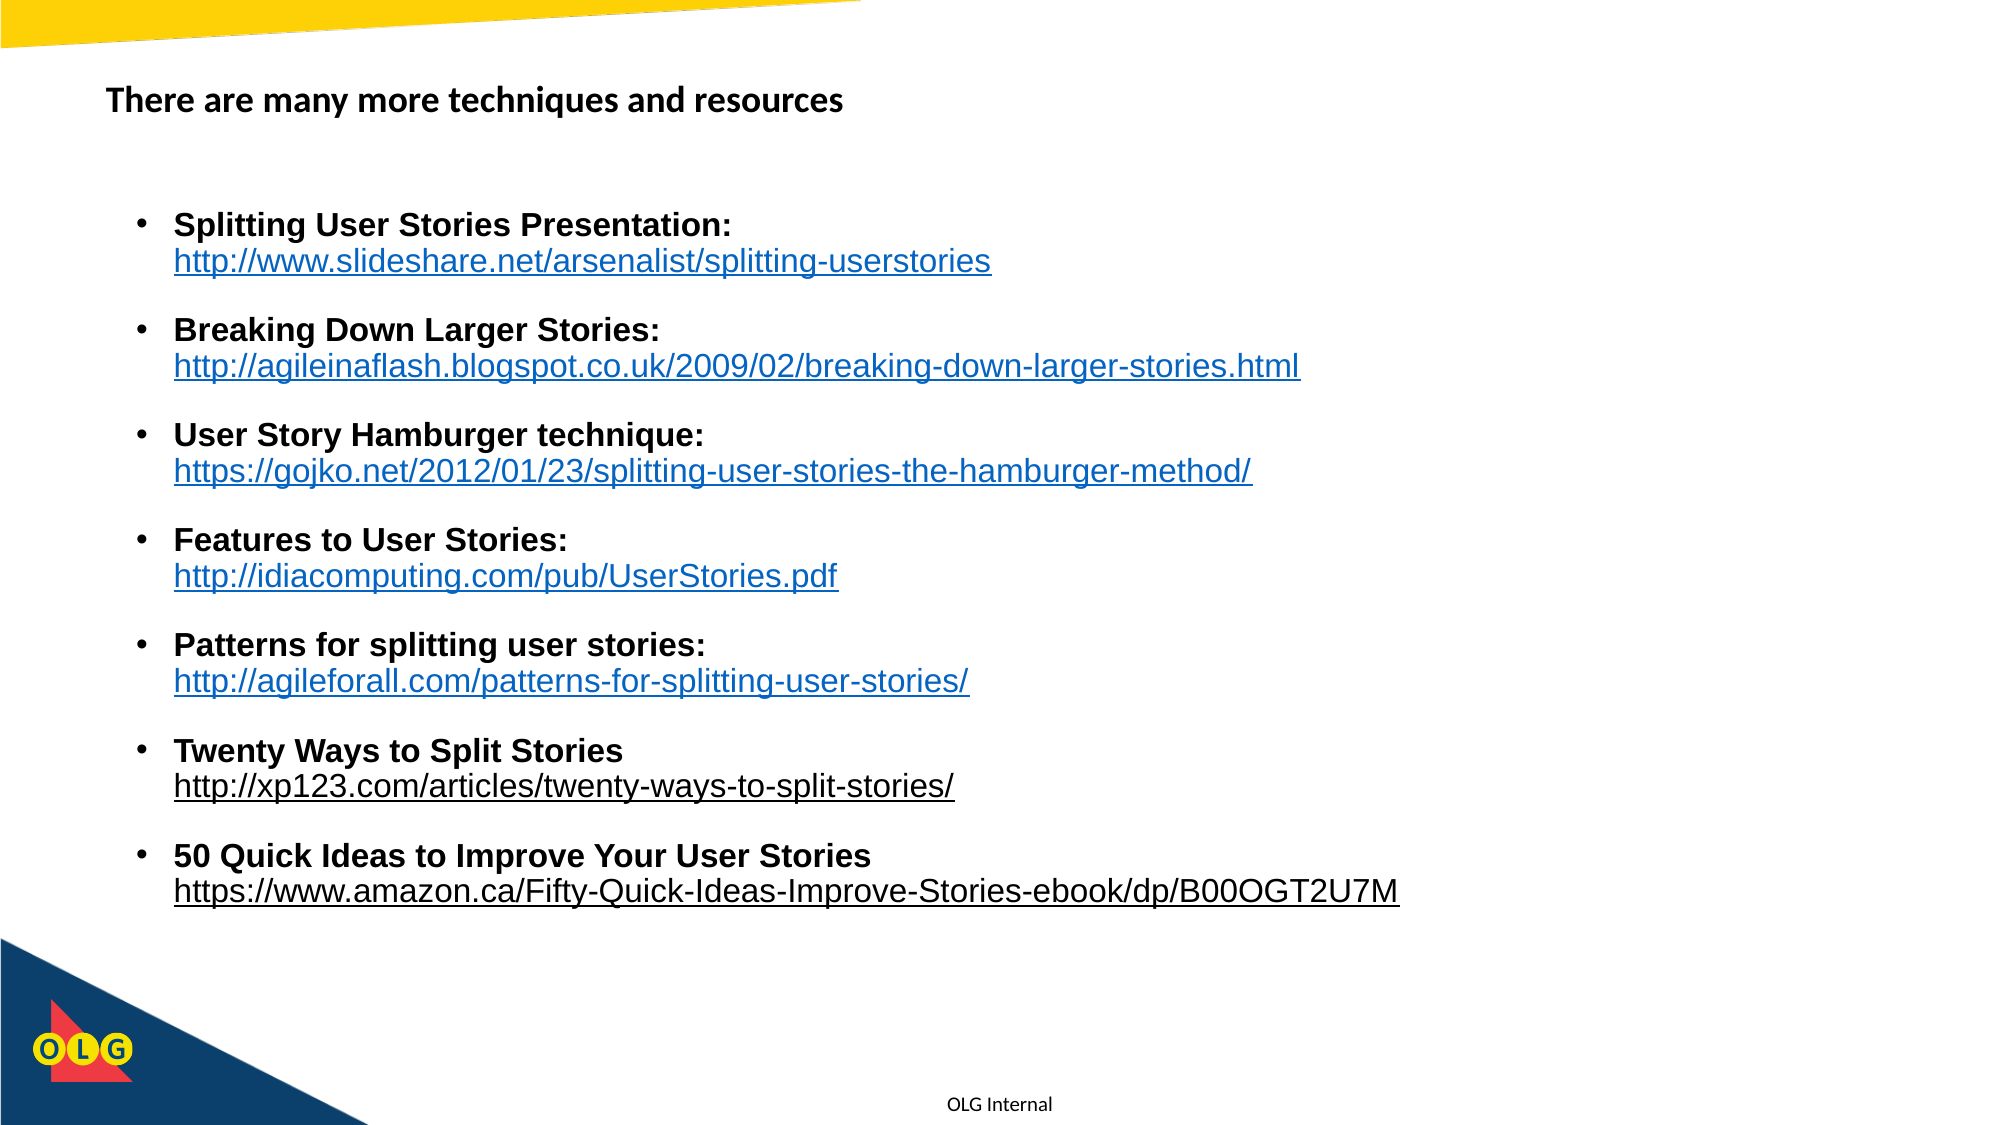

# There are many more techniques and resources
Splitting User Stories Presentation:
http://www.slideshare.net/arsenalist/splitting-userstories
Breaking Down Larger Stories:
http://agileinaflash.blogspot.co.uk/2009/02/breaking-down-larger-stories.html
User Story Hamburger technique:
https://gojko.net/2012/01/23/splitting-user-stories-the-hamburger-method/
Features to User Stories:
http://idiacomputing.com/pub/UserStories.pdf
Patterns for splitting user stories:
http://agileforall.com/patterns-for-splitting-user-stories/
Twenty Ways to Split Stories
http://xp123.com/articles/twenty-ways-to-split-stories/
50 Quick Ideas to Improve Your User Stories
https://www.amazon.ca/Fifty-Quick-Ideas-Improve-Stories-ebook/dp/B00OGT2U7M